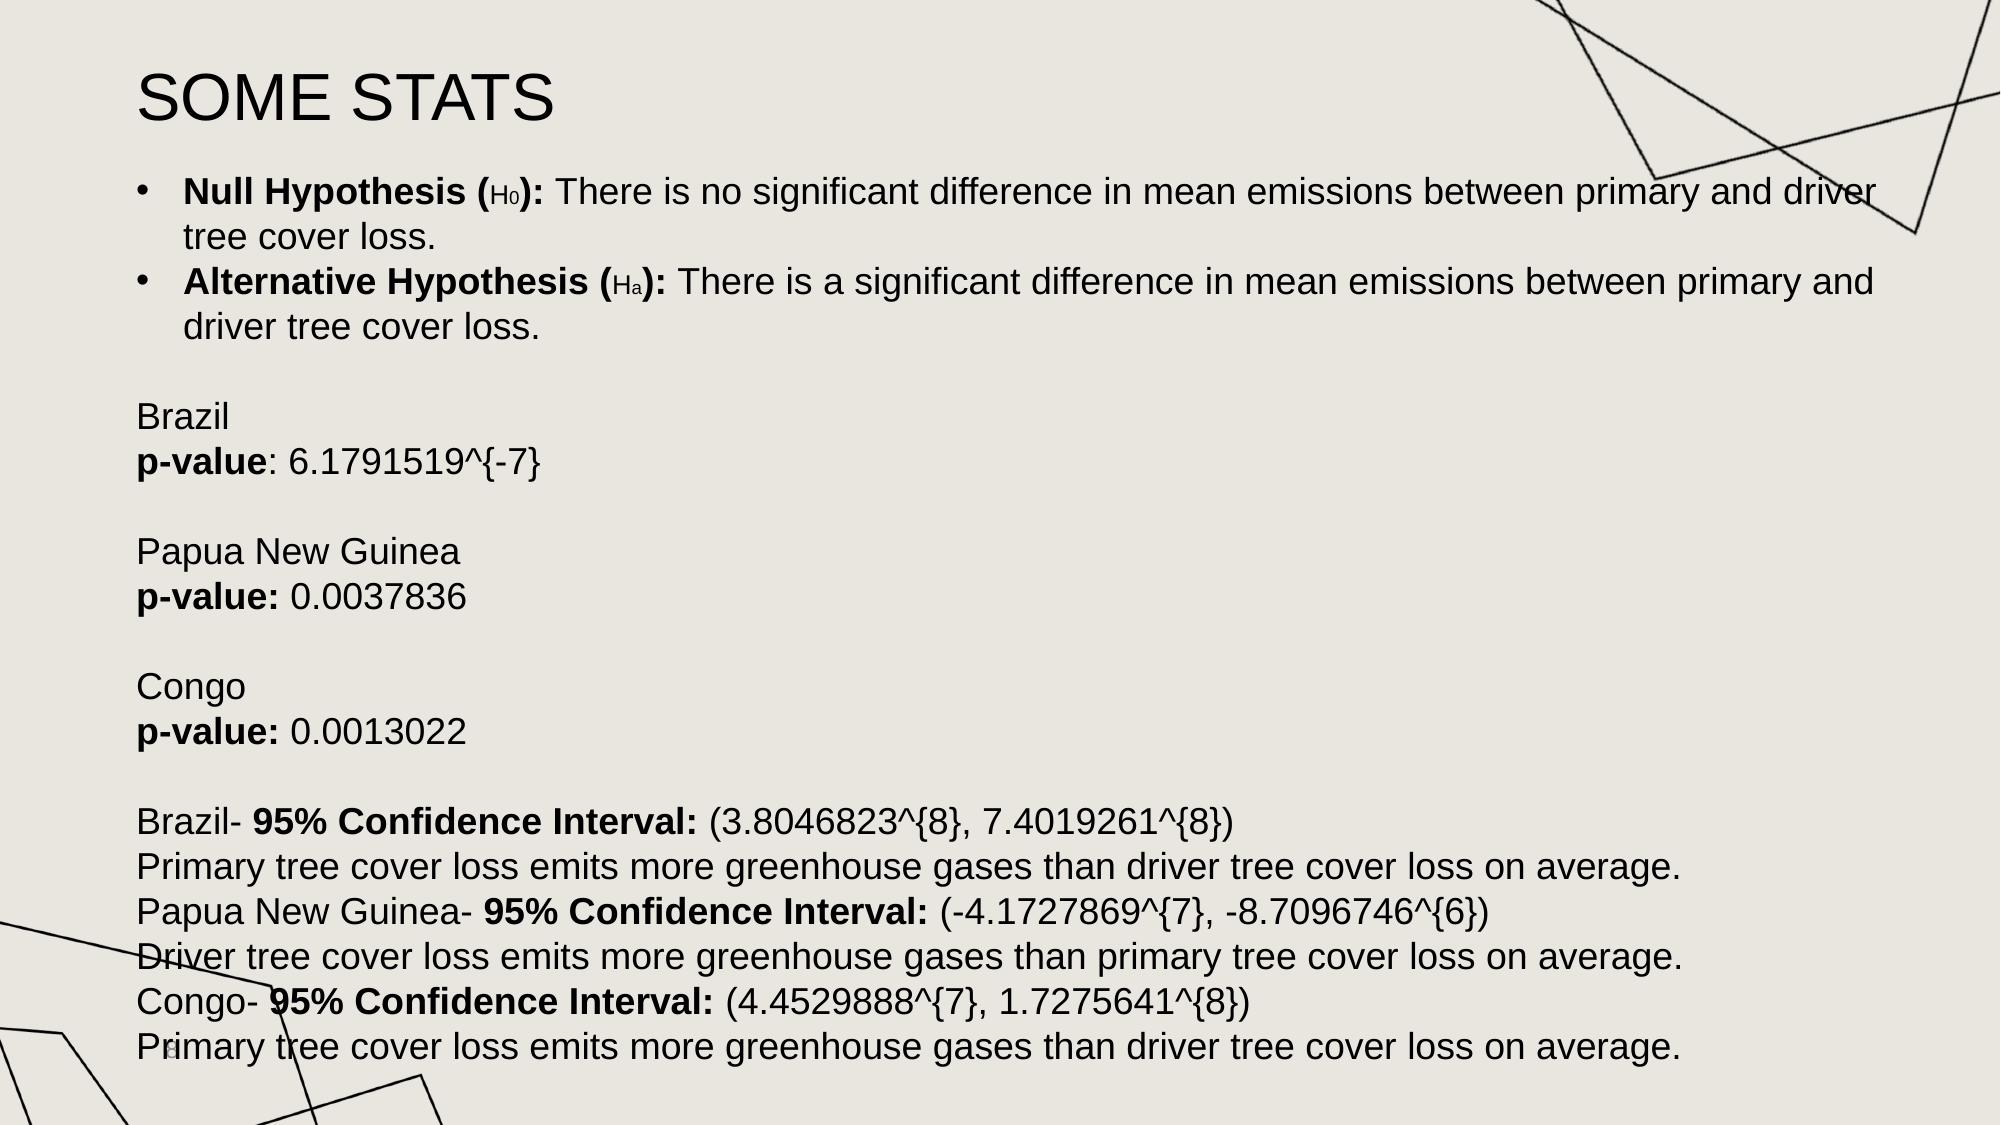

# Some stats
Null Hypothesis (H0): There is no significant difference in mean emissions between primary and driver tree cover loss.
Alternative Hypothesis (Ha): There is a significant difference in mean emissions between primary and driver tree cover loss.

Brazil
p-value: 6.1791519^{-7}

Papua New Guinea
p-value: 0.0037836

Congo
p-value: 0.0013022

Brazil- 95% Confidence Interval: (3.8046823^{8}, 7.4019261^{8})
Primary tree cover loss emits more greenhouse gases than driver tree cover loss on average.
Papua New Guinea- 95% Confidence Interval: (-4.1727869^{7}, -8.7096746^{6})
Driver tree cover loss emits more greenhouse gases than primary tree cover loss on average.
Congo- 95% Confidence Interval: (4.4529888^{7}, 1.7275641^{8})
Primary tree cover loss emits more greenhouse gases than driver tree cover loss on average.

8